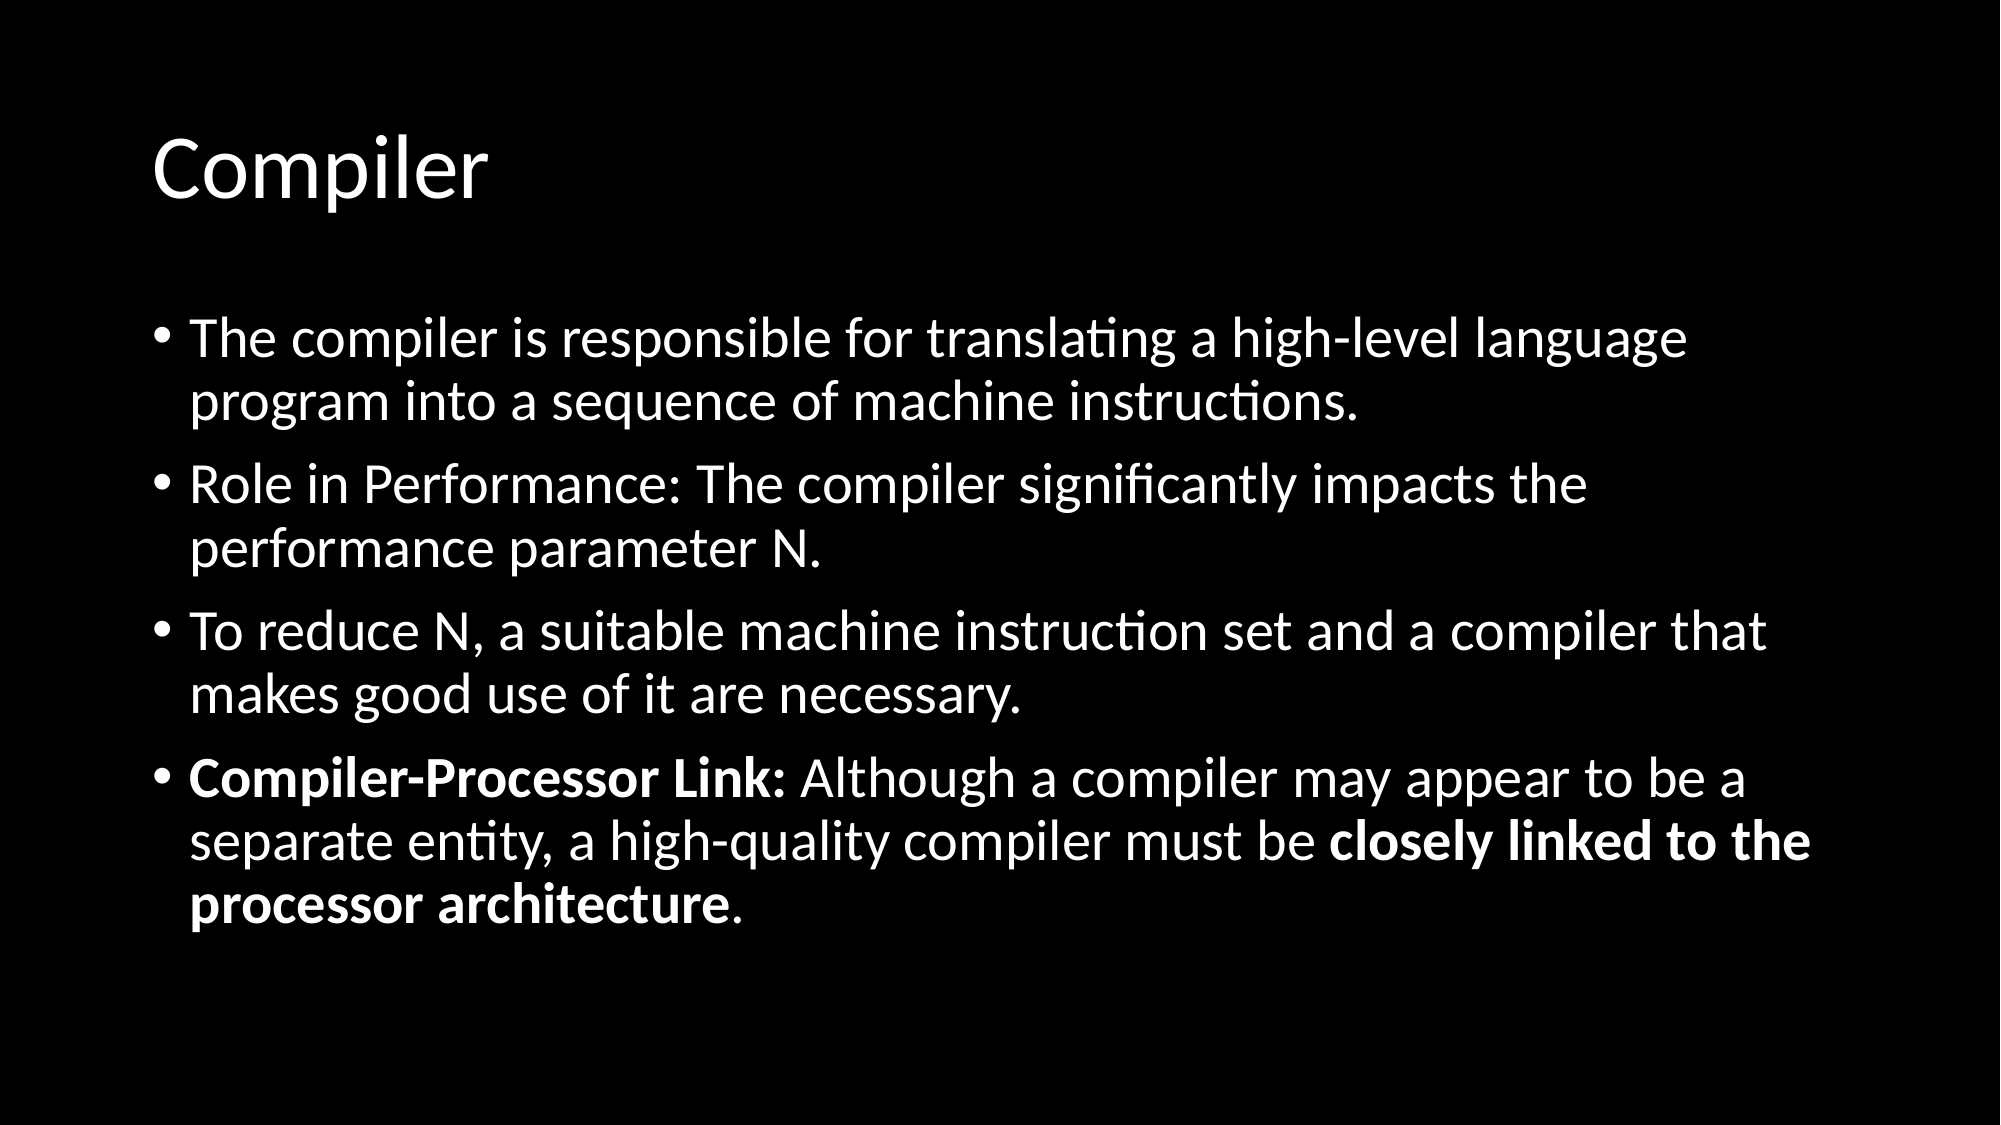

# Compiler
The compiler is responsible for translating a high-level language program into a sequence of machine instructions.
Role in Performance: The compiler significantly impacts the performance parameter N.
To reduce N, a suitable machine instruction set and a compiler that makes good use of it are necessary.
Compiler-Processor Link: Although a compiler may appear to be a separate entity, a high-quality compiler must be closely linked to the processor architecture.